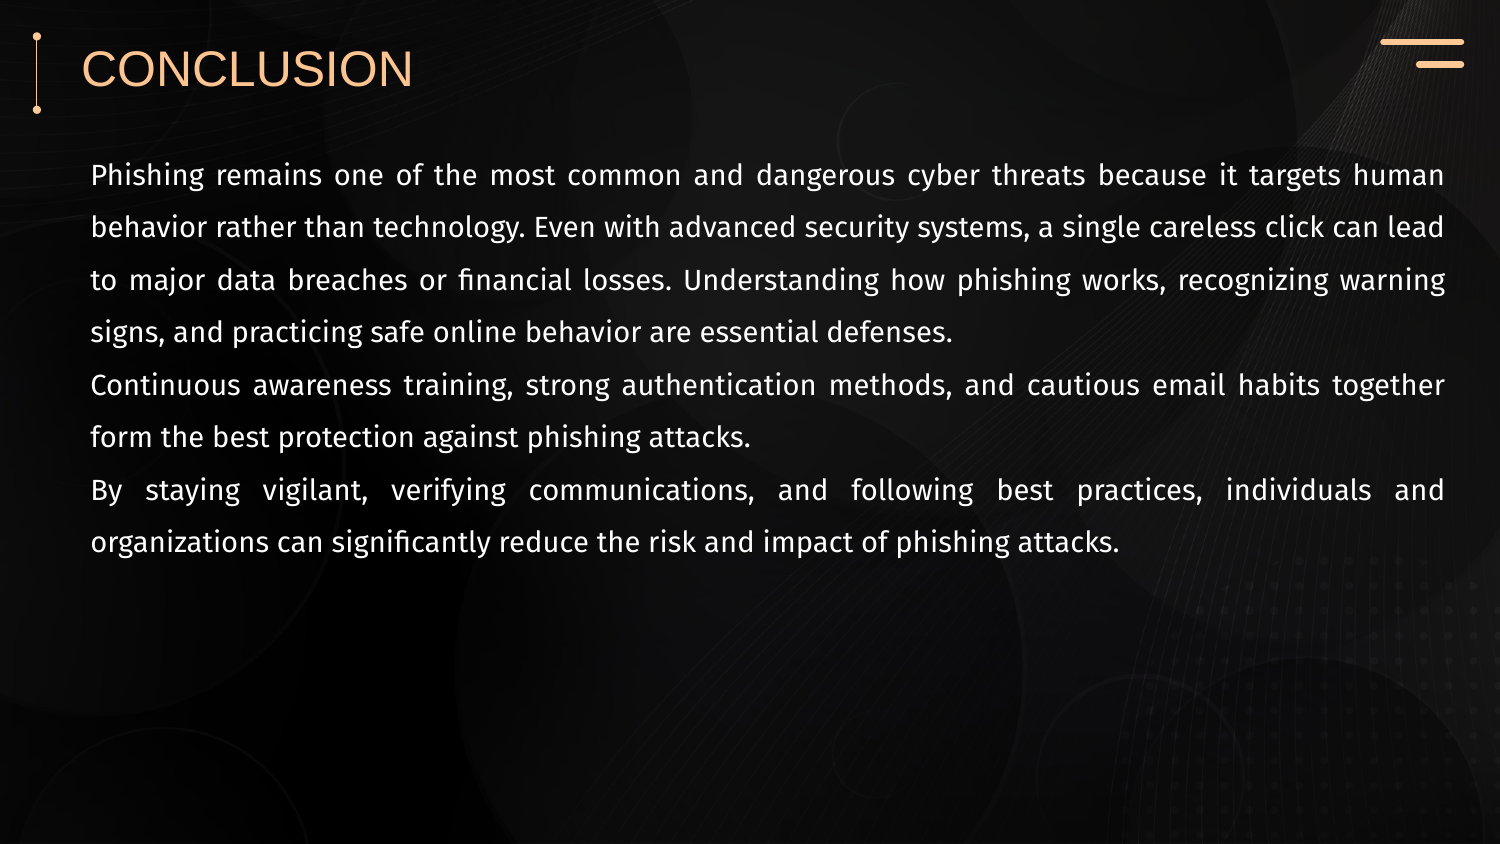

CONCLUSION
Phishing remains one of the most common and dangerous cyber threats because it targets human behavior rather than technology. Even with advanced security systems, a single careless click can lead to major data breaches or financial losses. Understanding how phishing works, recognizing warning signs, and practicing safe online behavior are essential defenses.
Continuous awareness training, strong authentication methods, and cautious email habits together form the best protection against phishing attacks.
By staying vigilant, verifying communications, and following best practices, individuals and organizations can significantly reduce the risk and impact of phishing attacks.